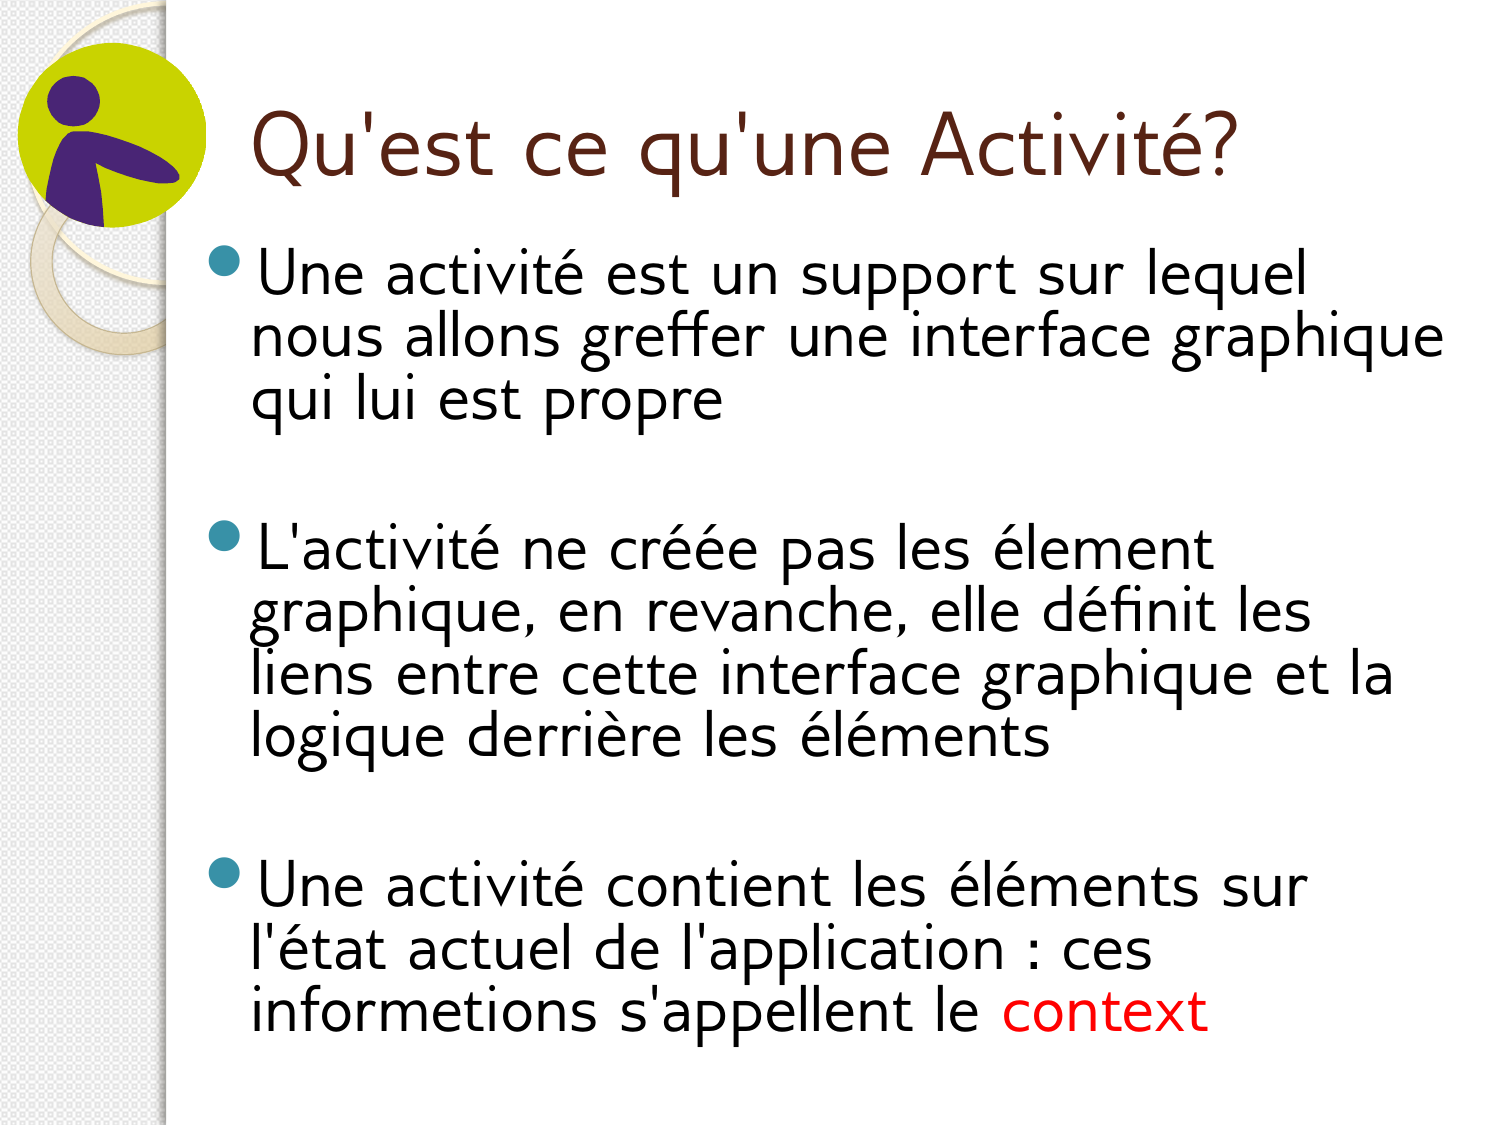

# Qu'est ce qu'une Activité?
Une activité est un support sur lequel nous allons greffer une interface graphique qui lui est propre

L'activité ne créée pas les élement graphique, en revanche, elle définit les liens entre cette interface graphique et la logique derrière les éléments

Une activité contient les éléments sur l'état actuel de l'application : ces informetions s'appellent le context